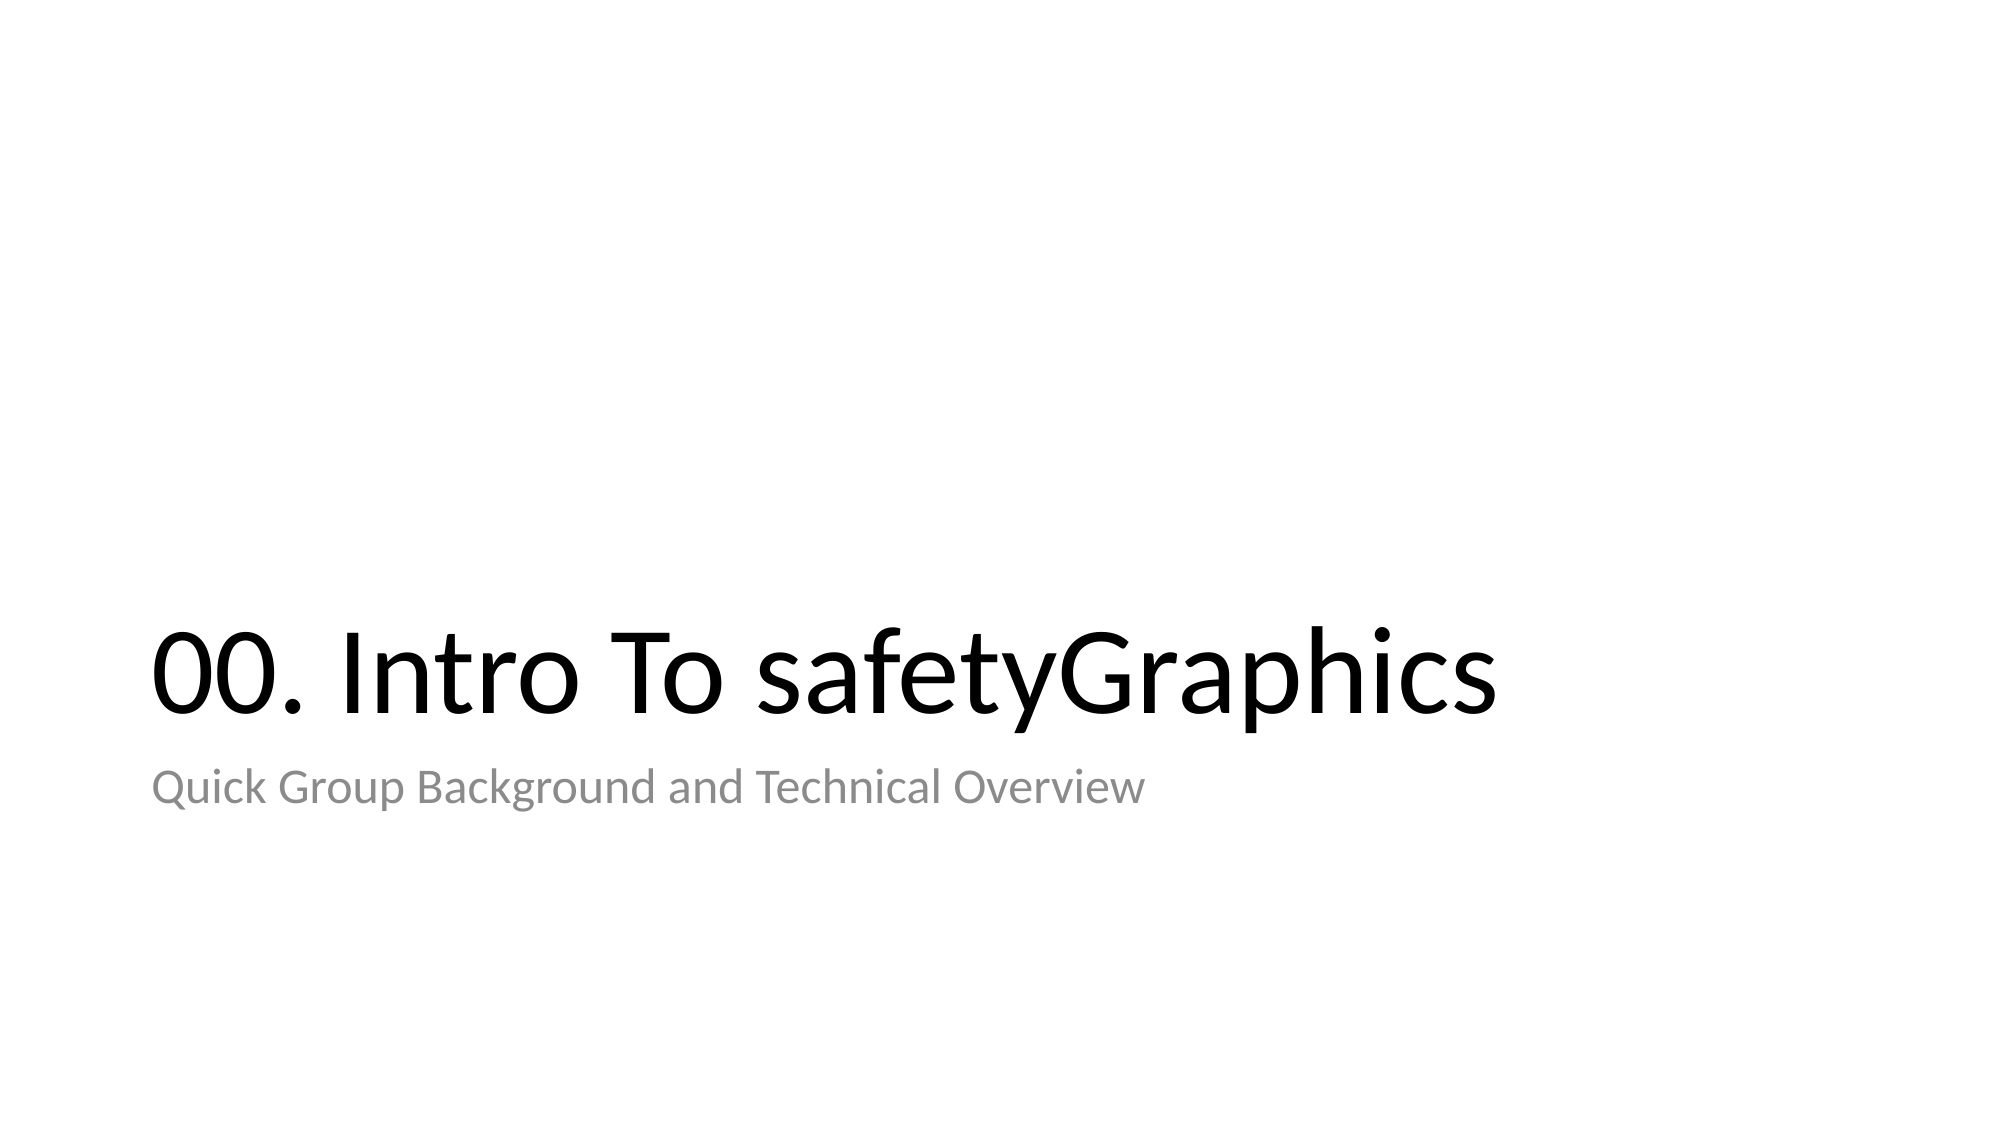

# 00. Intro To safetyGraphics
Quick Group Background and Technical Overview